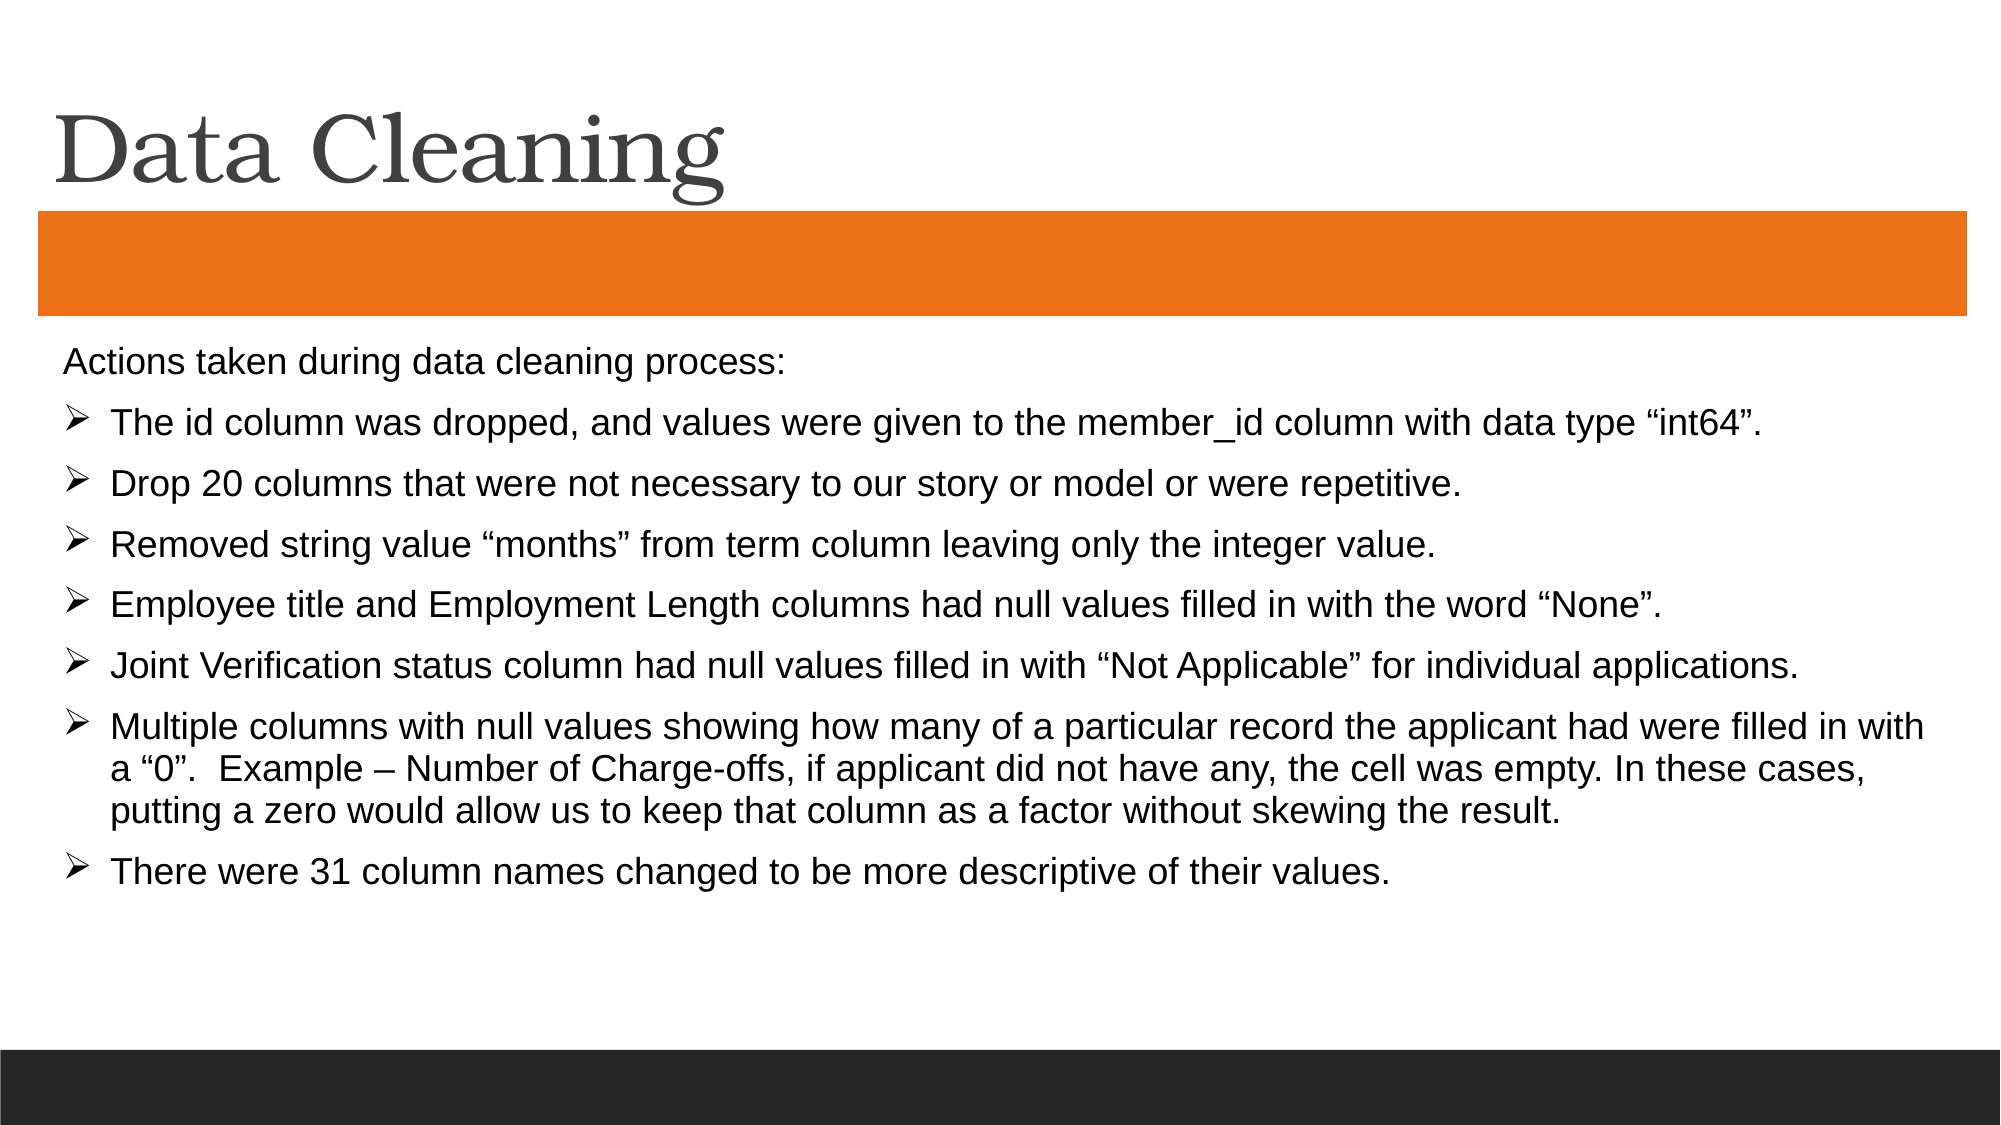

# Data Cleaning
|  |
| --- |
| Actions taken during data cleaning process: The id column was dropped, and values were given to the member\_id column with data type “int64”. Drop 20 columns that were not necessary to our story or model or were repetitive. Removed string value “months” from term column leaving only the integer value. Employee title and Employment Length columns had null values filled in with the word “None”. Joint Verification status column had null values filled in with “Not Applicable” for individual applications. Multiple columns with null values showing how many of a particular record the applicant had were filled in with a “0”. Example – Number of Charge-offs, if applicant did not have any, the cell was empty. In these cases, putting a zero would allow us to keep that column as a factor without skewing the result. There were 31 column names changed to be more descriptive of their values. |
|  |